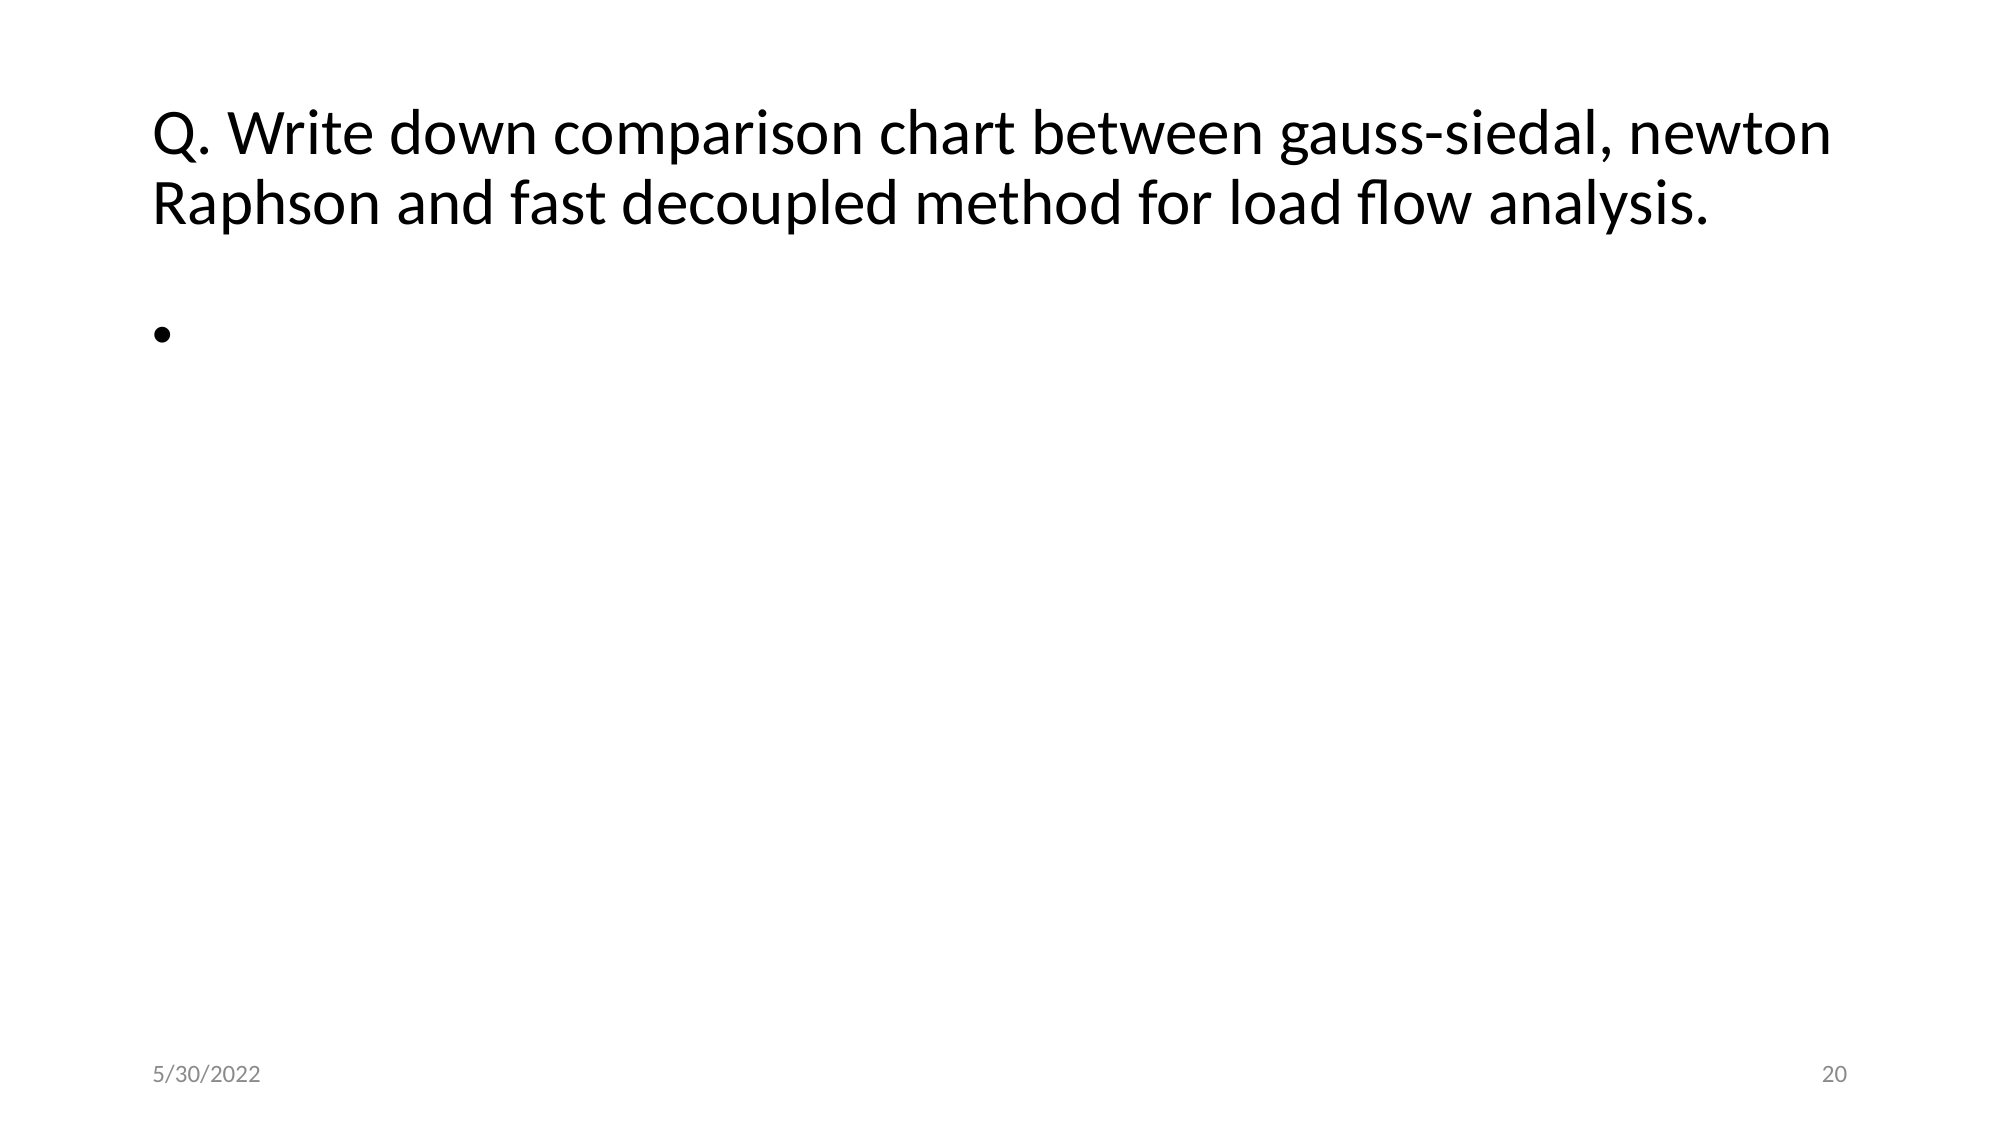

# Q. Write down comparison chart between gauss-siedal, newton Raphson and fast decoupled method for load flow analysis.

5/30/2022
20